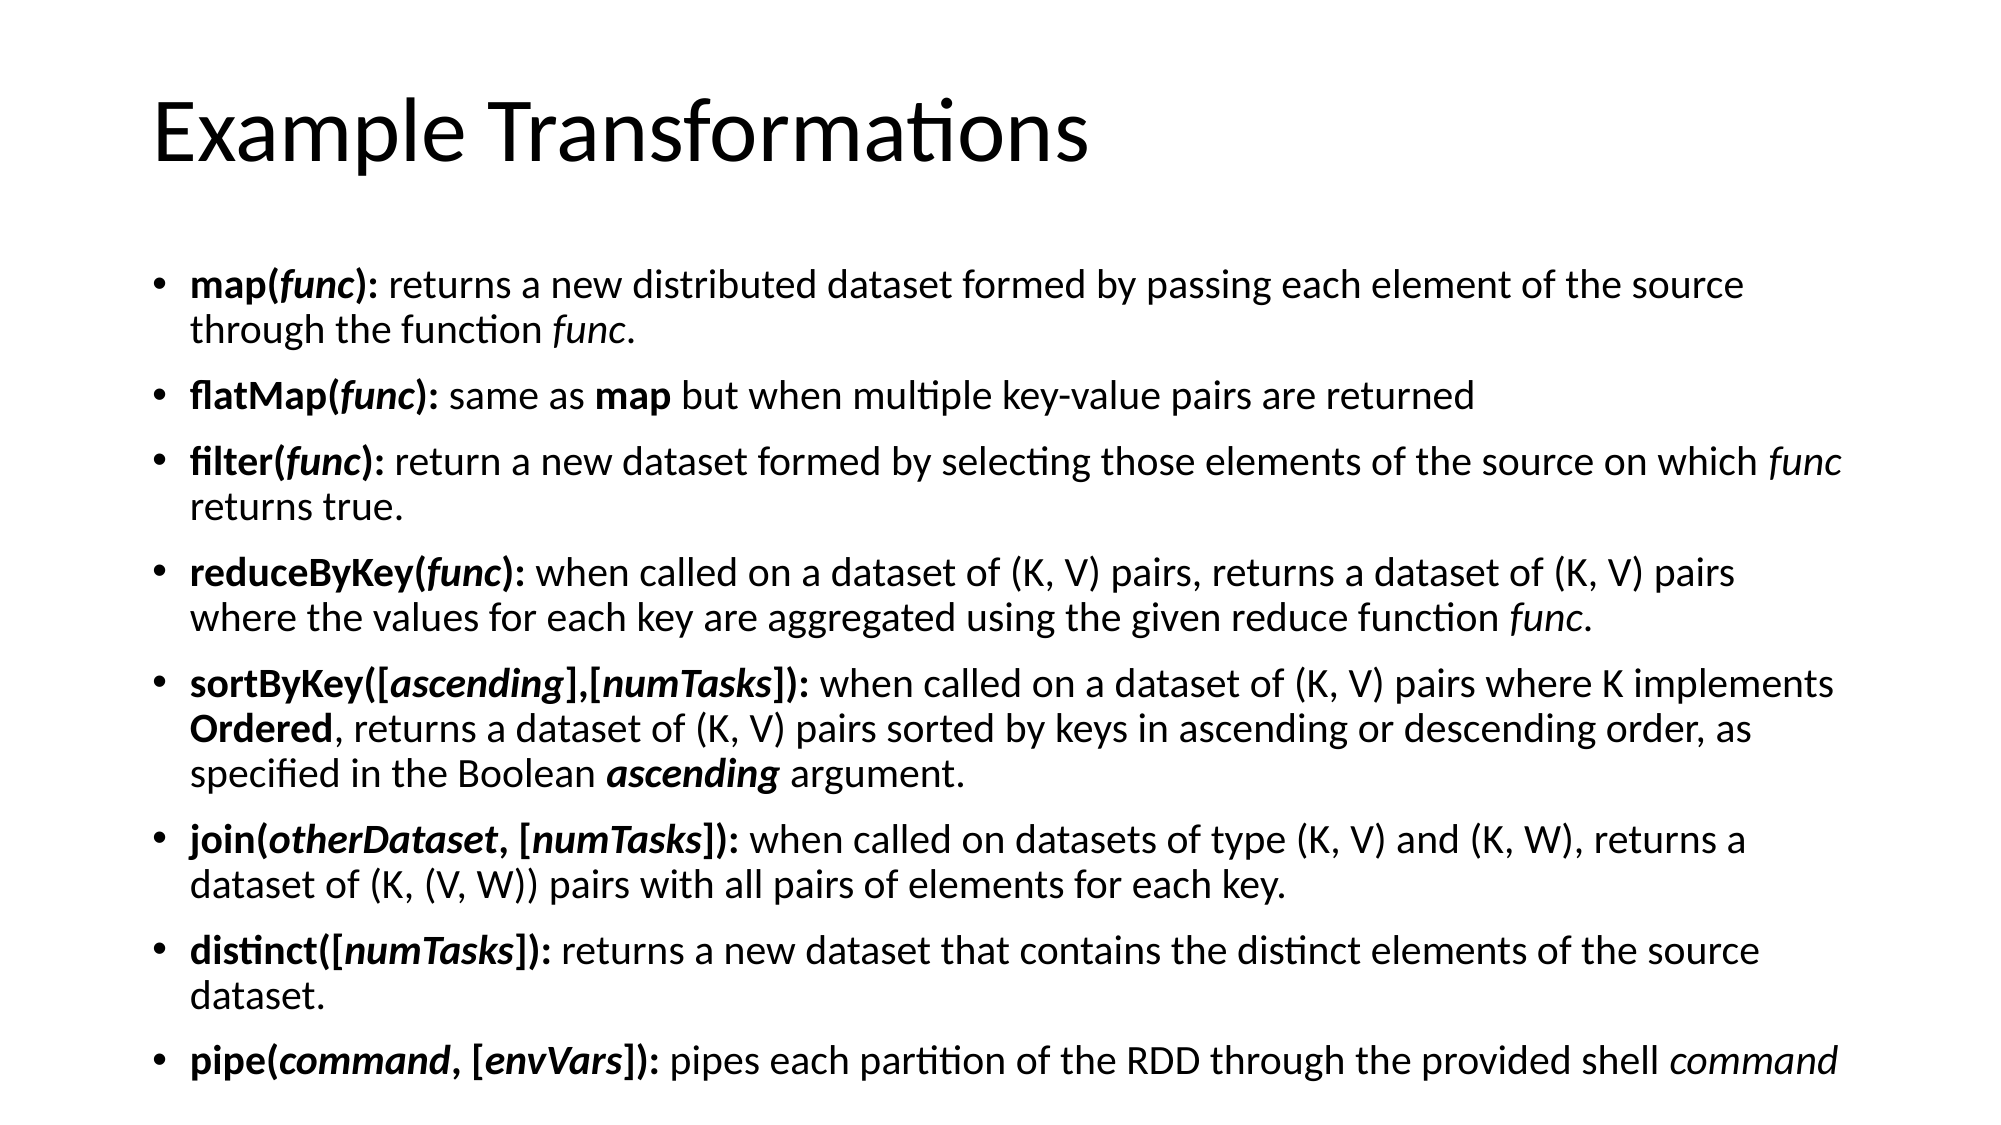

# Example Transformations
map(func): returns a new distributed dataset formed by passing each element of the source through the function func.
flatMap(func): same as map but when multiple key-value pairs are returned
filter(func): return a new dataset formed by selecting those elements of the source on which func returns true.
reduceByKey(func): when called on a dataset of (K, V) pairs, returns a dataset of (K, V) pairs where the values for each key are aggregated using the given reduce function func.
sortByKey([ascending],[numTasks]): when called on a dataset of (K, V) pairs where K implements Ordered, returns a dataset of (K, V) pairs sorted by keys in ascending or descending order, as specified in the Boolean ascending argument.
join(otherDataset, [numTasks]): when called on datasets of type (K, V) and (K, W), returns a dataset of (K, (V, W)) pairs with all pairs of elements for each key.
distinct([numTasks]): returns a new dataset that contains the distinct elements of the source dataset.
pipe(command, [envVars]): pipes each partition of the RDD through the provided shell command